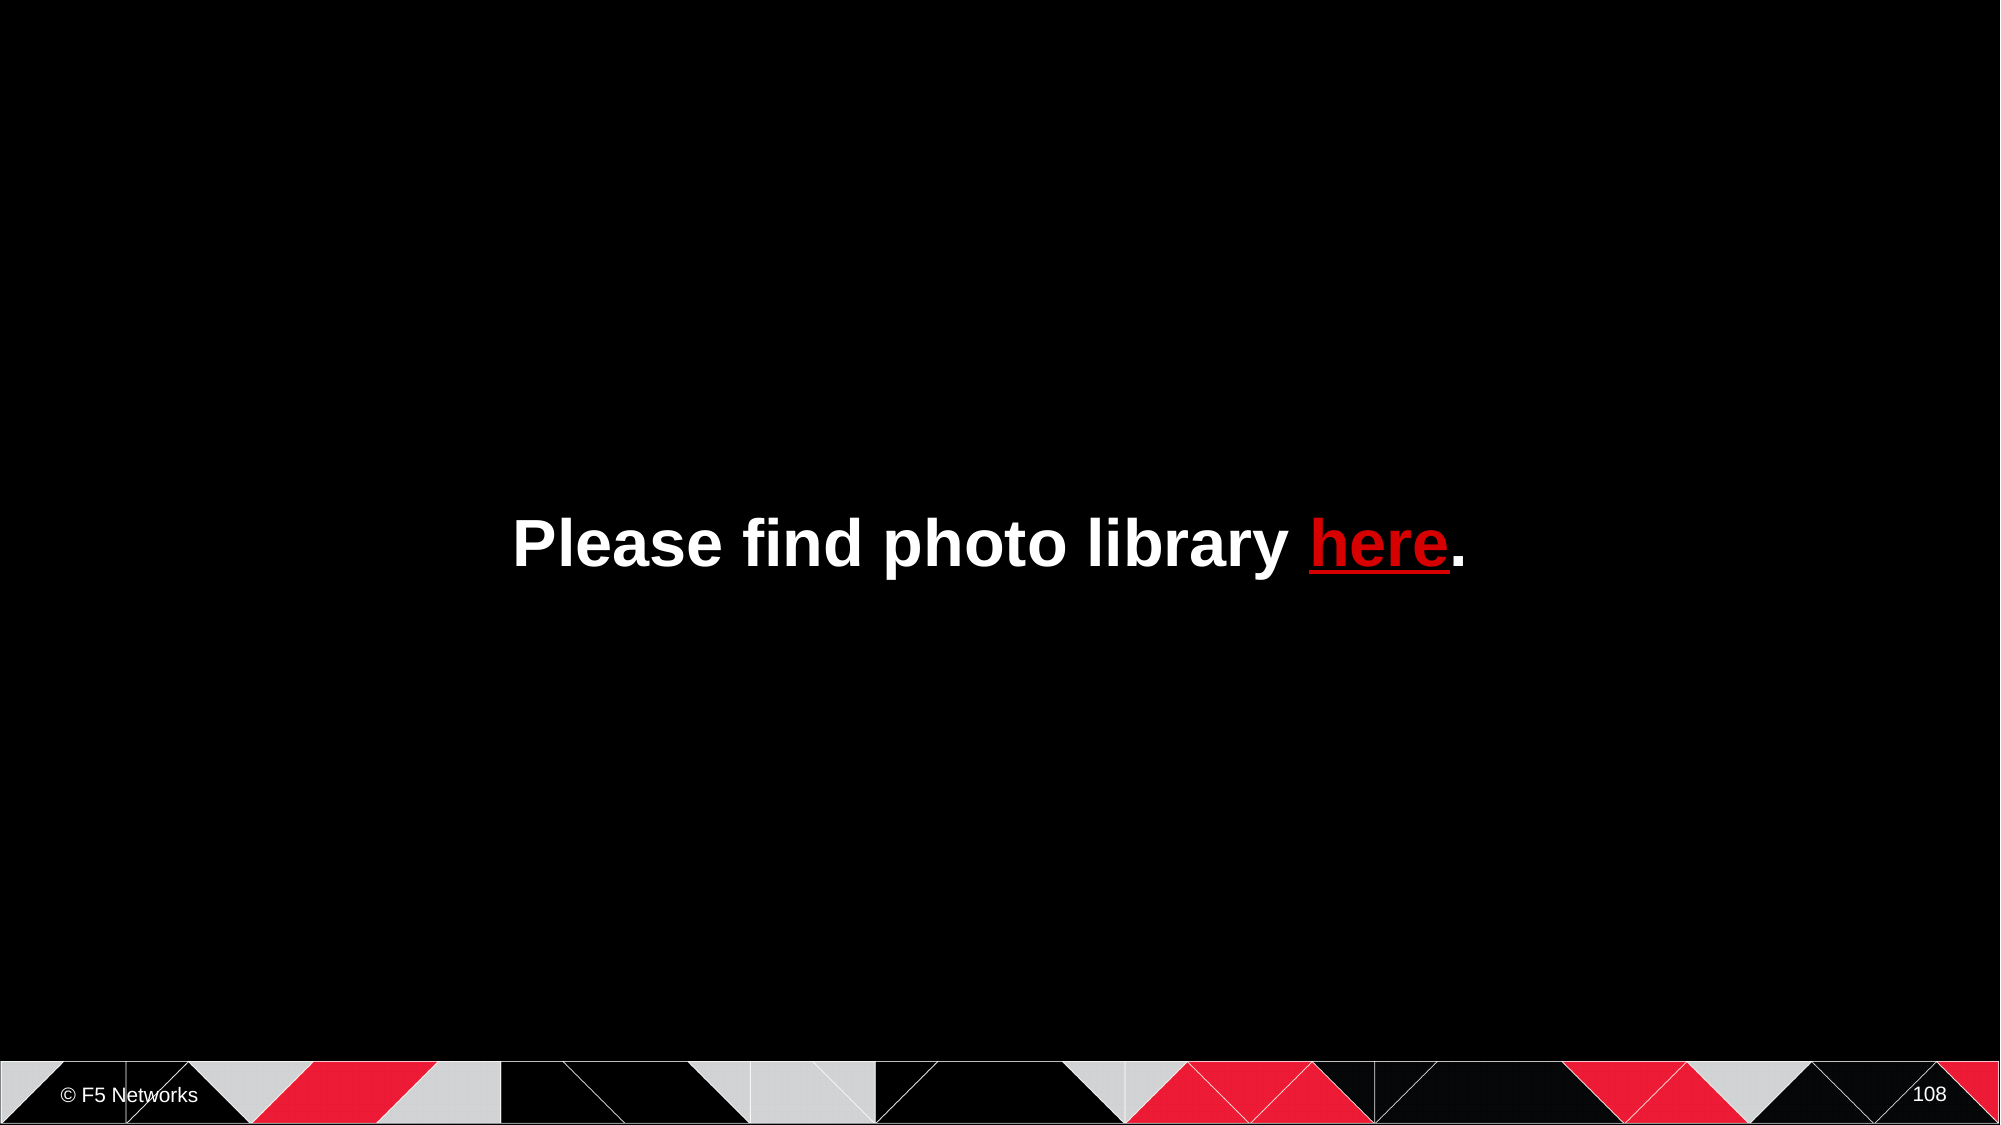

Please find photo library here.
108
© F5 Networks